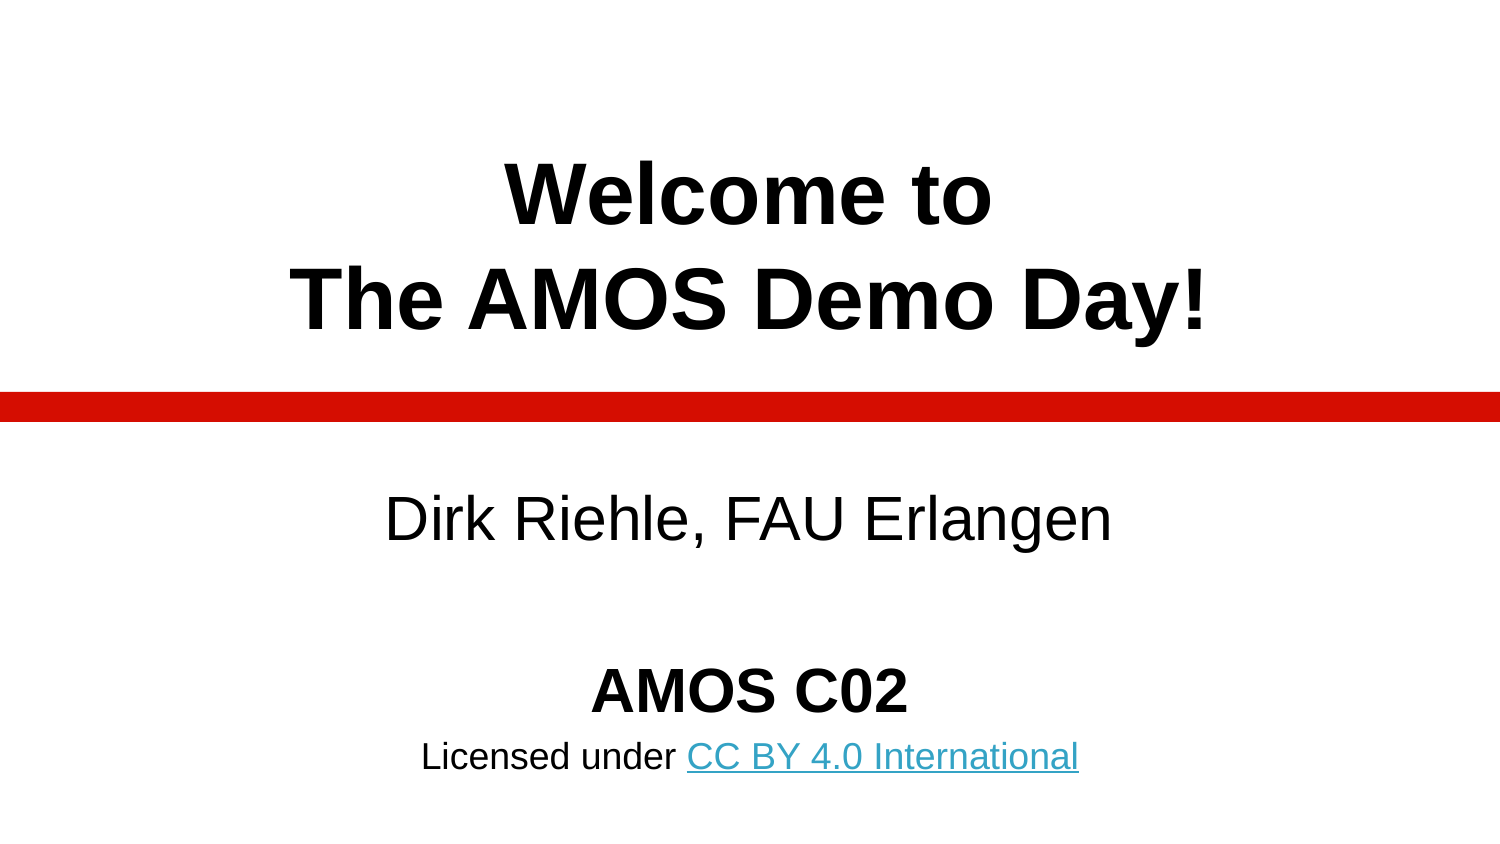

# Welcome to
The AMOS Demo Day!
Dirk Riehle, FAU Erlangen

AMOS C02
Licensed under CC BY 4.0 International